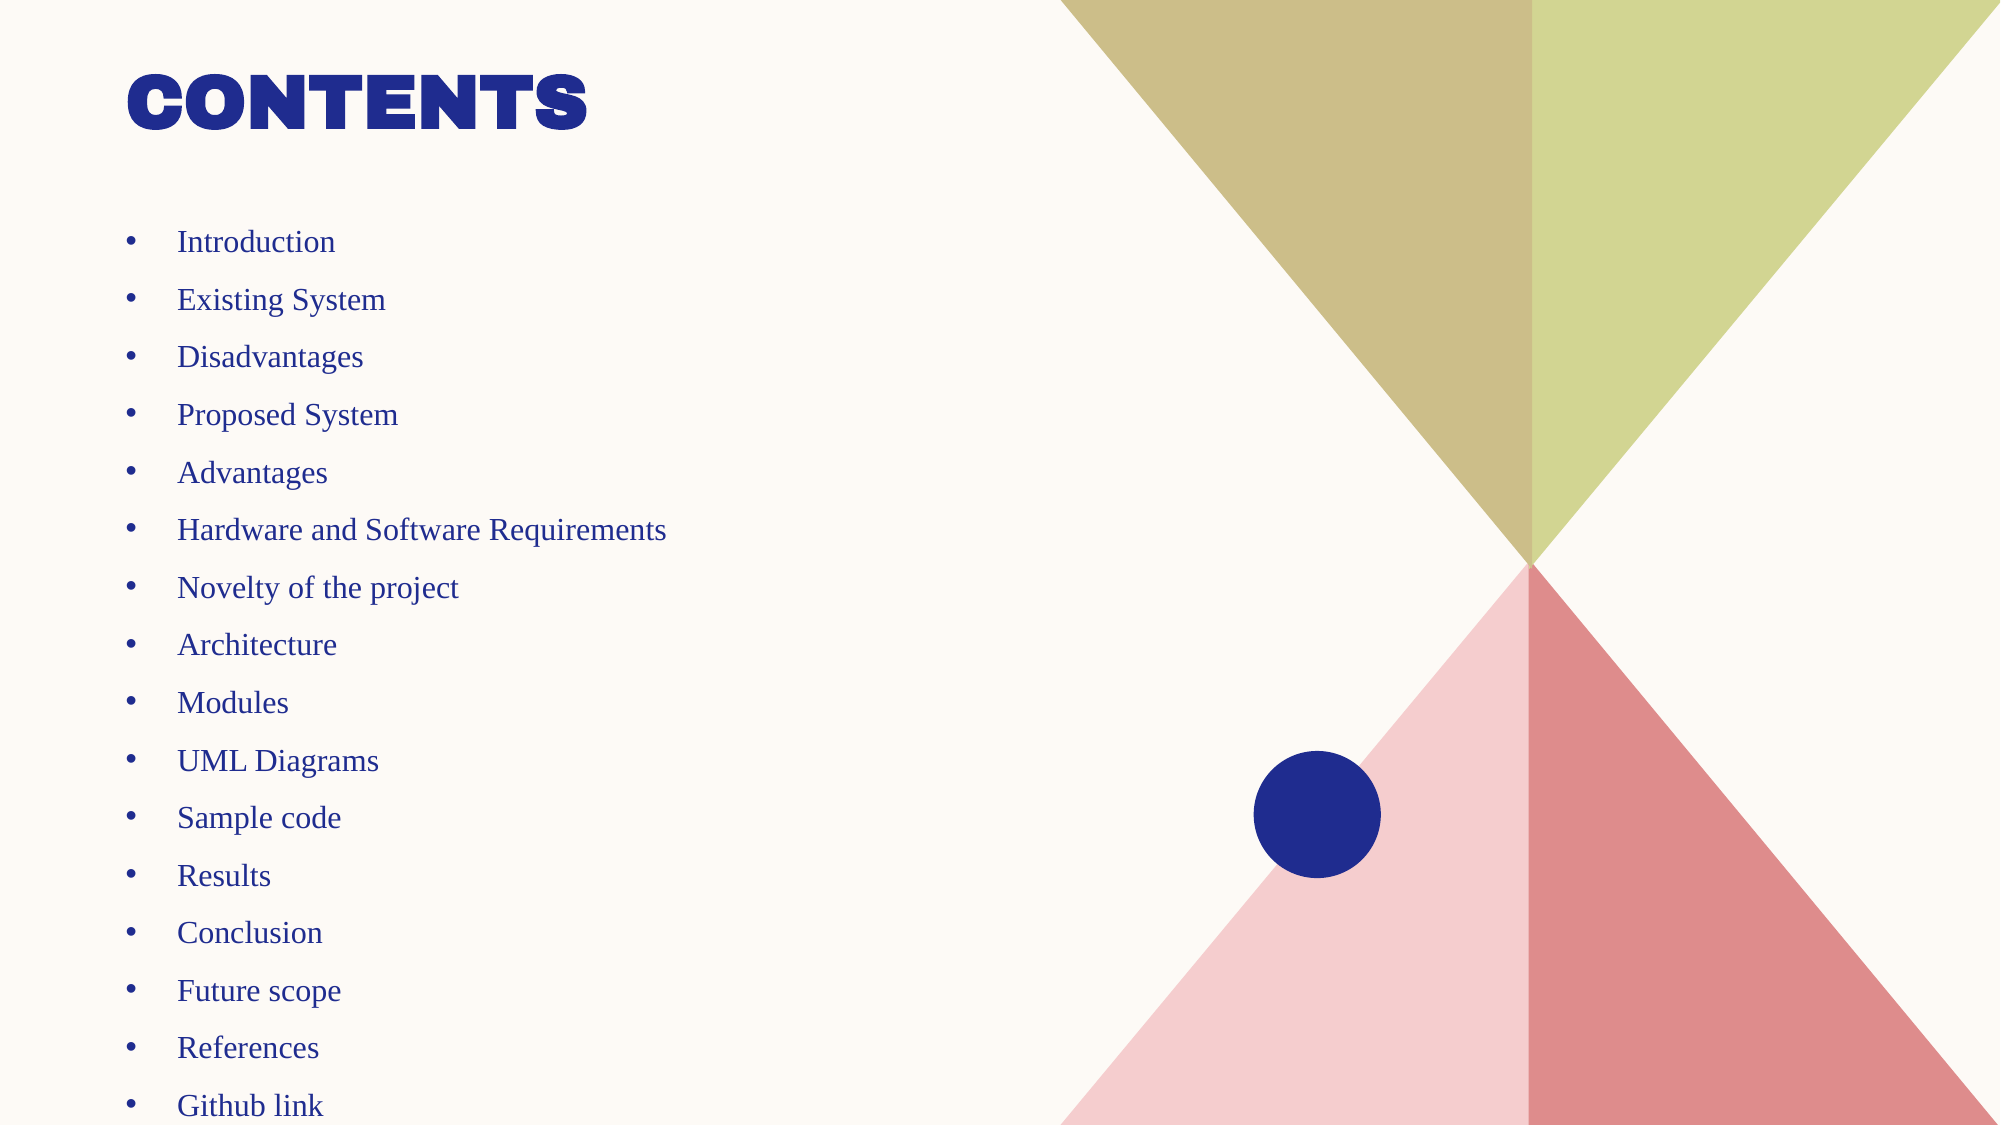

# Contents
Introduction
Existing System
Disadvantages
Proposed System
Advantages
Hardware and Software Requirements
Novelty of the project
Architecture
Modules
UML Diagrams
Sample code
Results
Conclusion
Future scope
References
Github link